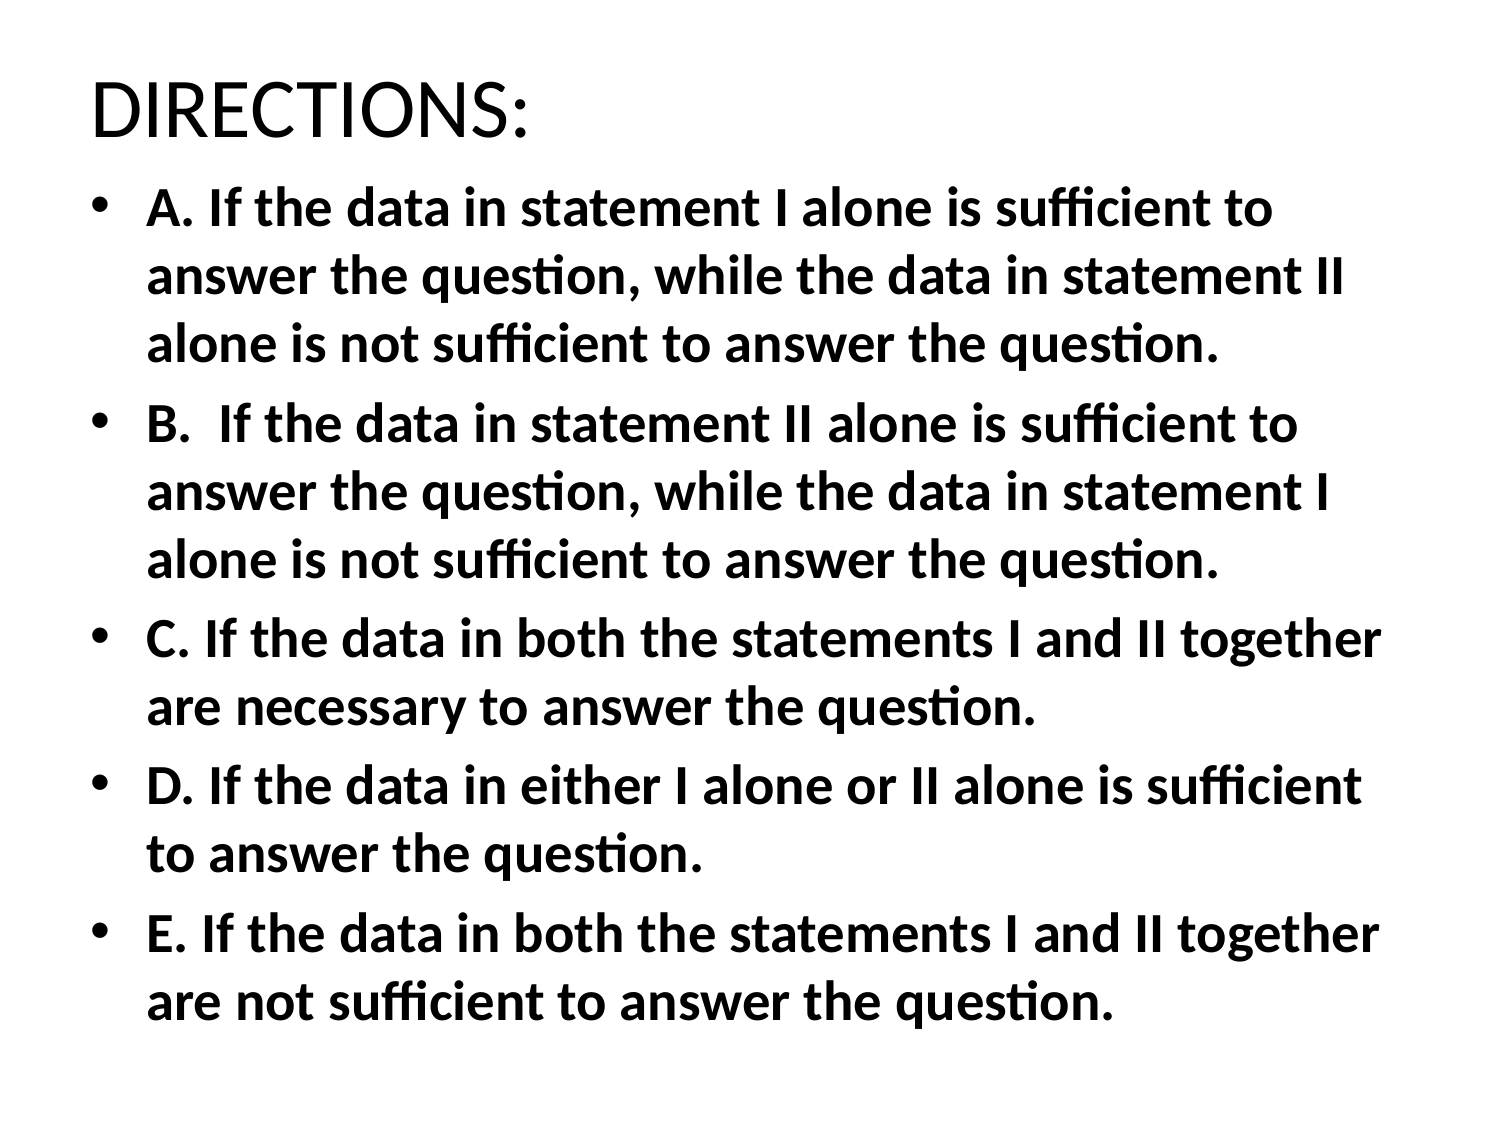

# DIRECTIONS:
A. If the data in statement I alone is sufficient to answer the question, while the data in statement II alone is not sufficient to answer the question.
B.  If the data in statement II alone is sufficient to answer the question, while the data in statement I alone is not sufficient to answer the question.
C. If the data in both the statements I and II together are necessary to answer the question.
D. If the data in either I alone or II alone is sufficient to answer the question.
E. If the data in both the statements I and II together are not sufficient to answer the question.